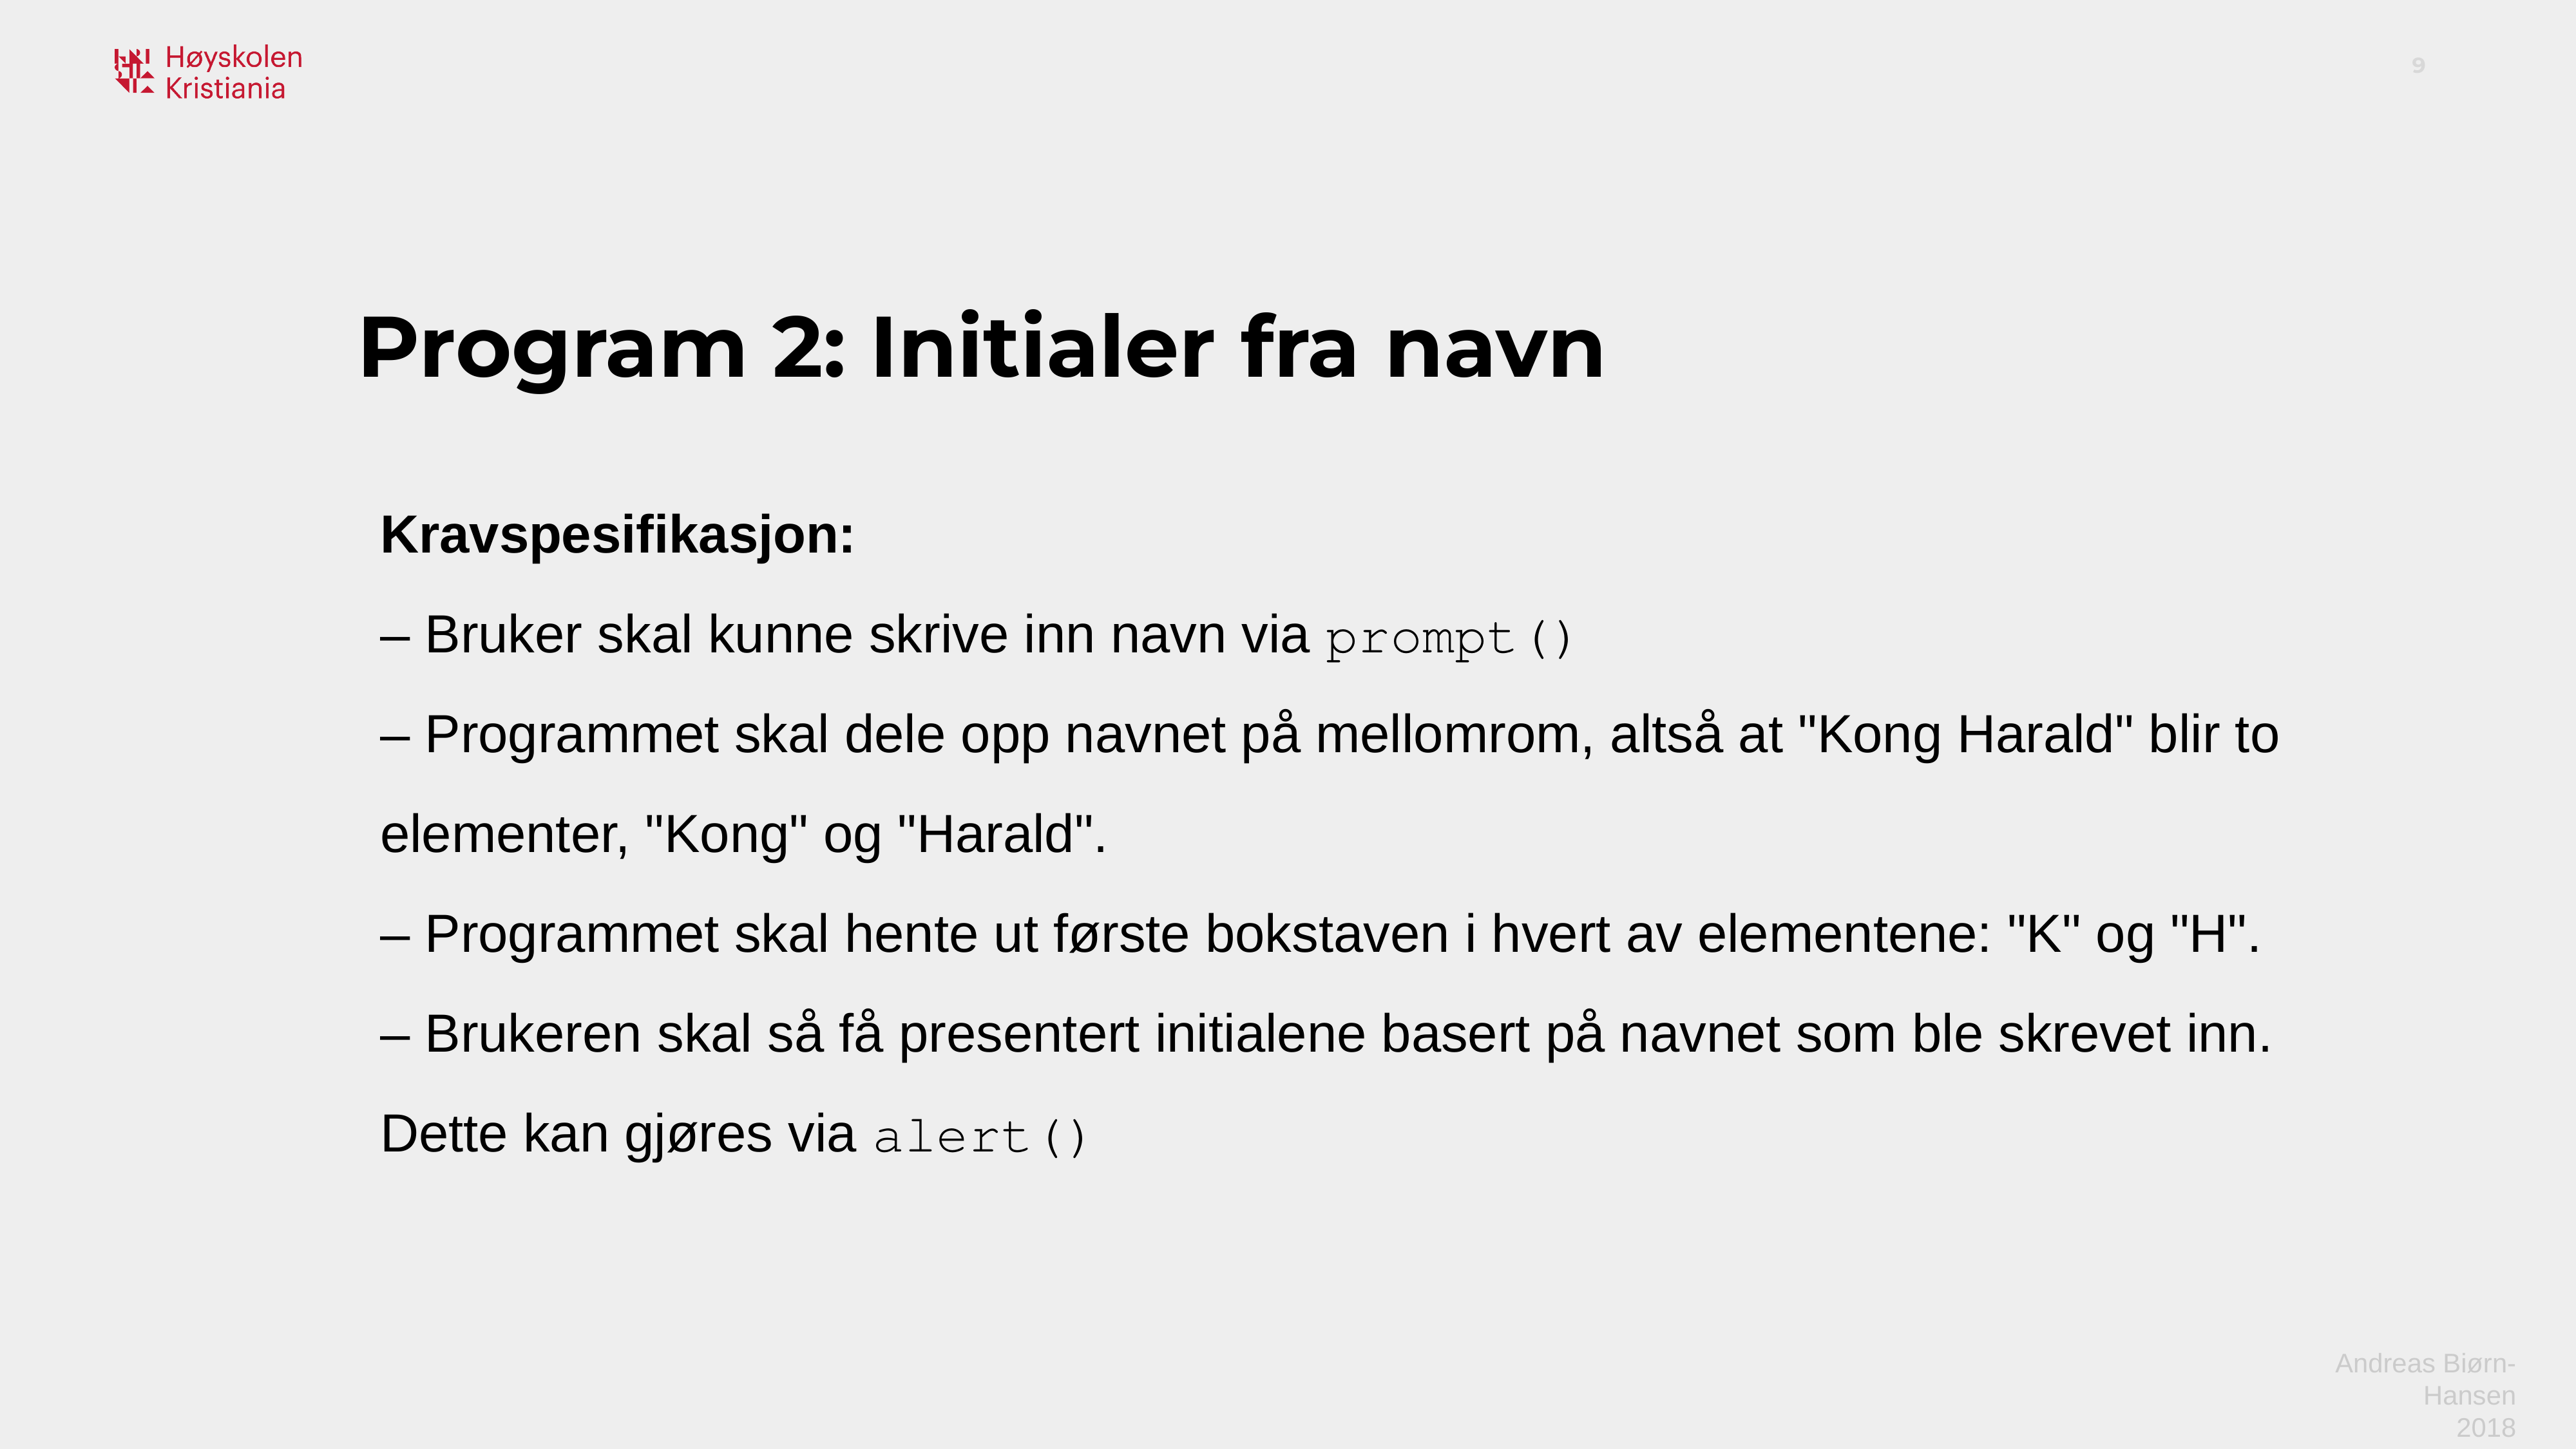

Program 2: Initialer fra navn

Kravspesifikasjon:
– Bruker skal kunne skrive inn navn via prompt()
– Programmet skal dele opp navnet på mellomrom, altså at "Kong Harald" blir to elementer, "Kong" og "Harald".
– Programmet skal hente ut første bokstaven i hvert av elementene: "K" og "H".
– Brukeren skal så få presentert initialene basert på navnet som ble skrevet inn. Dette kan gjøres via alert()